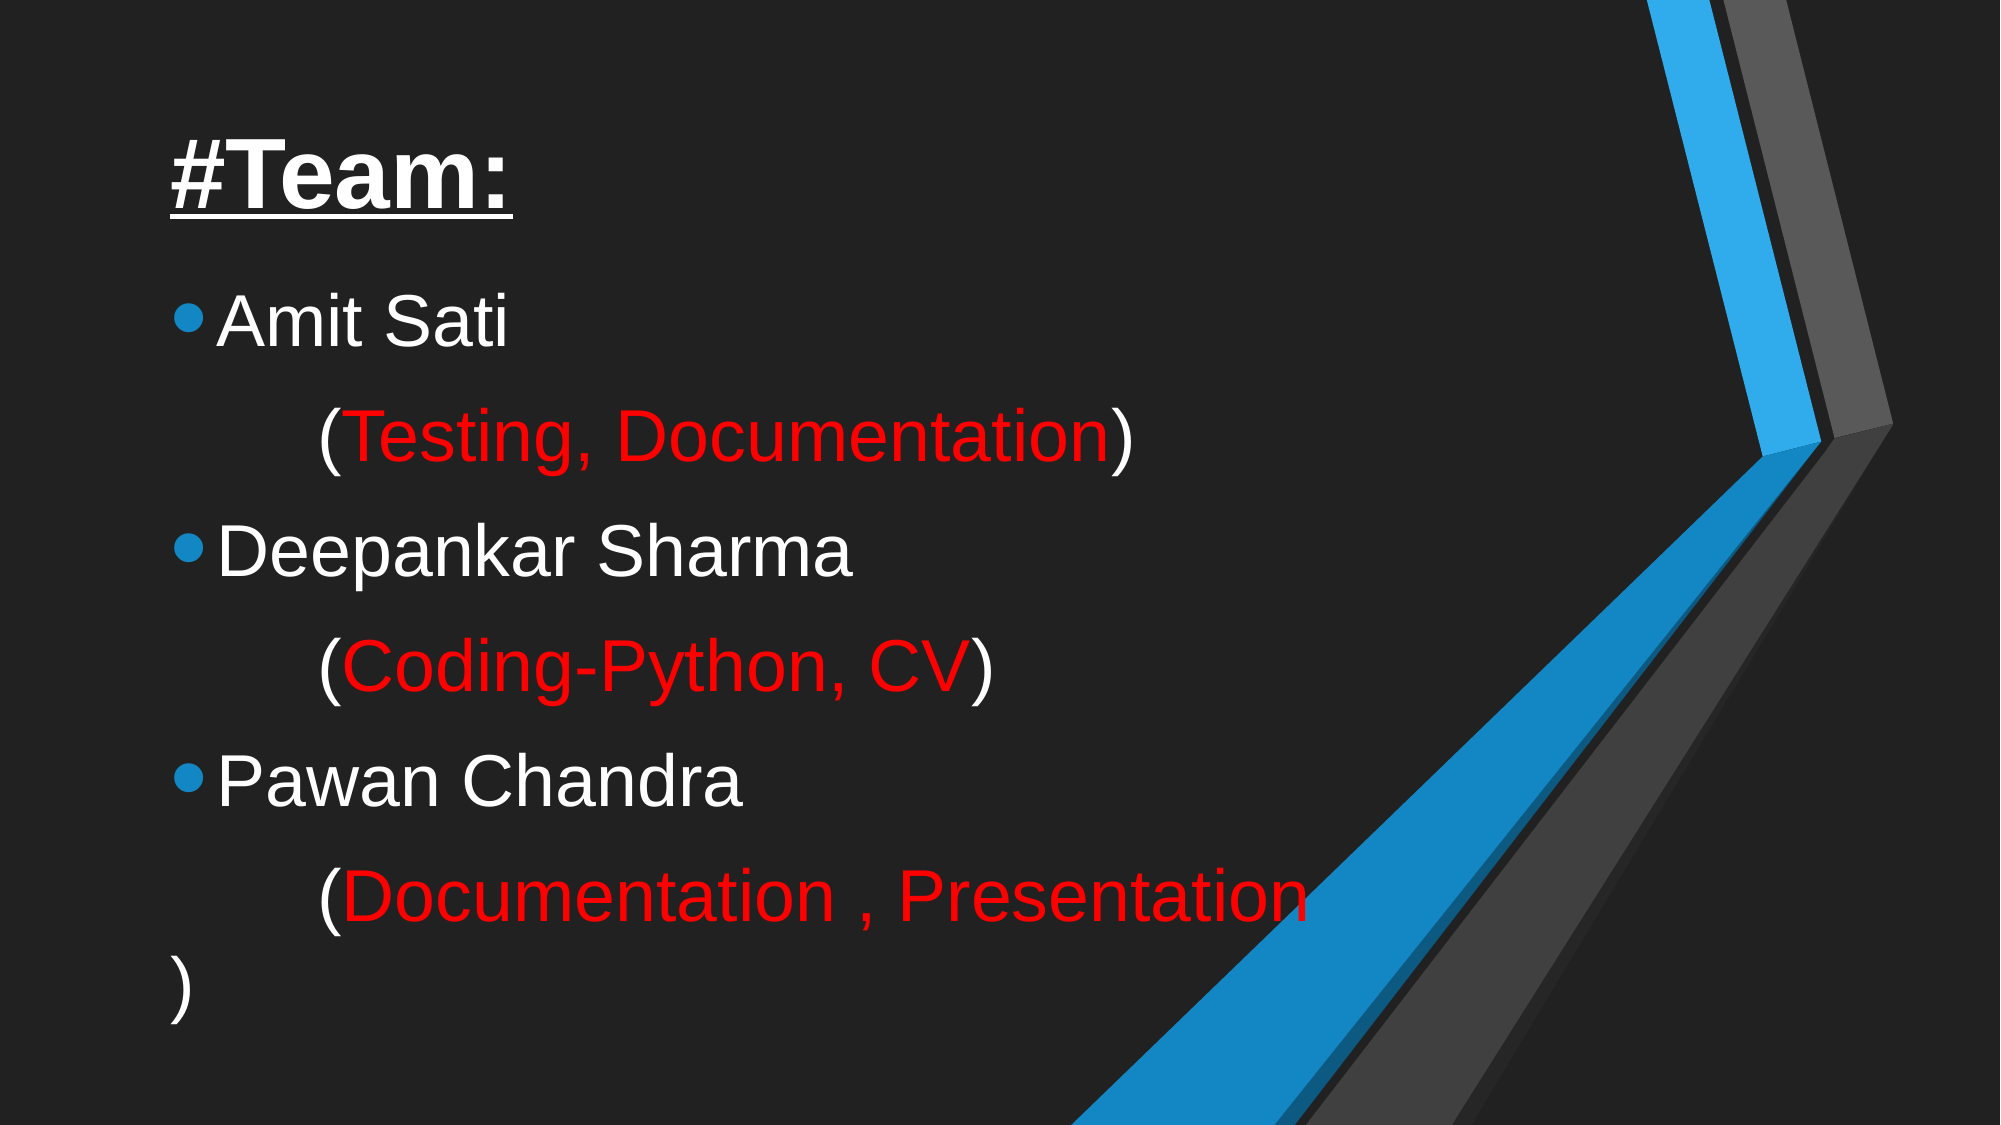

# #Team:
Amit Sati
		(Testing, Documentation)
Deepankar Sharma
		(Coding-Python, CV)
Pawan Chandra
		(Documentation , Presentation )